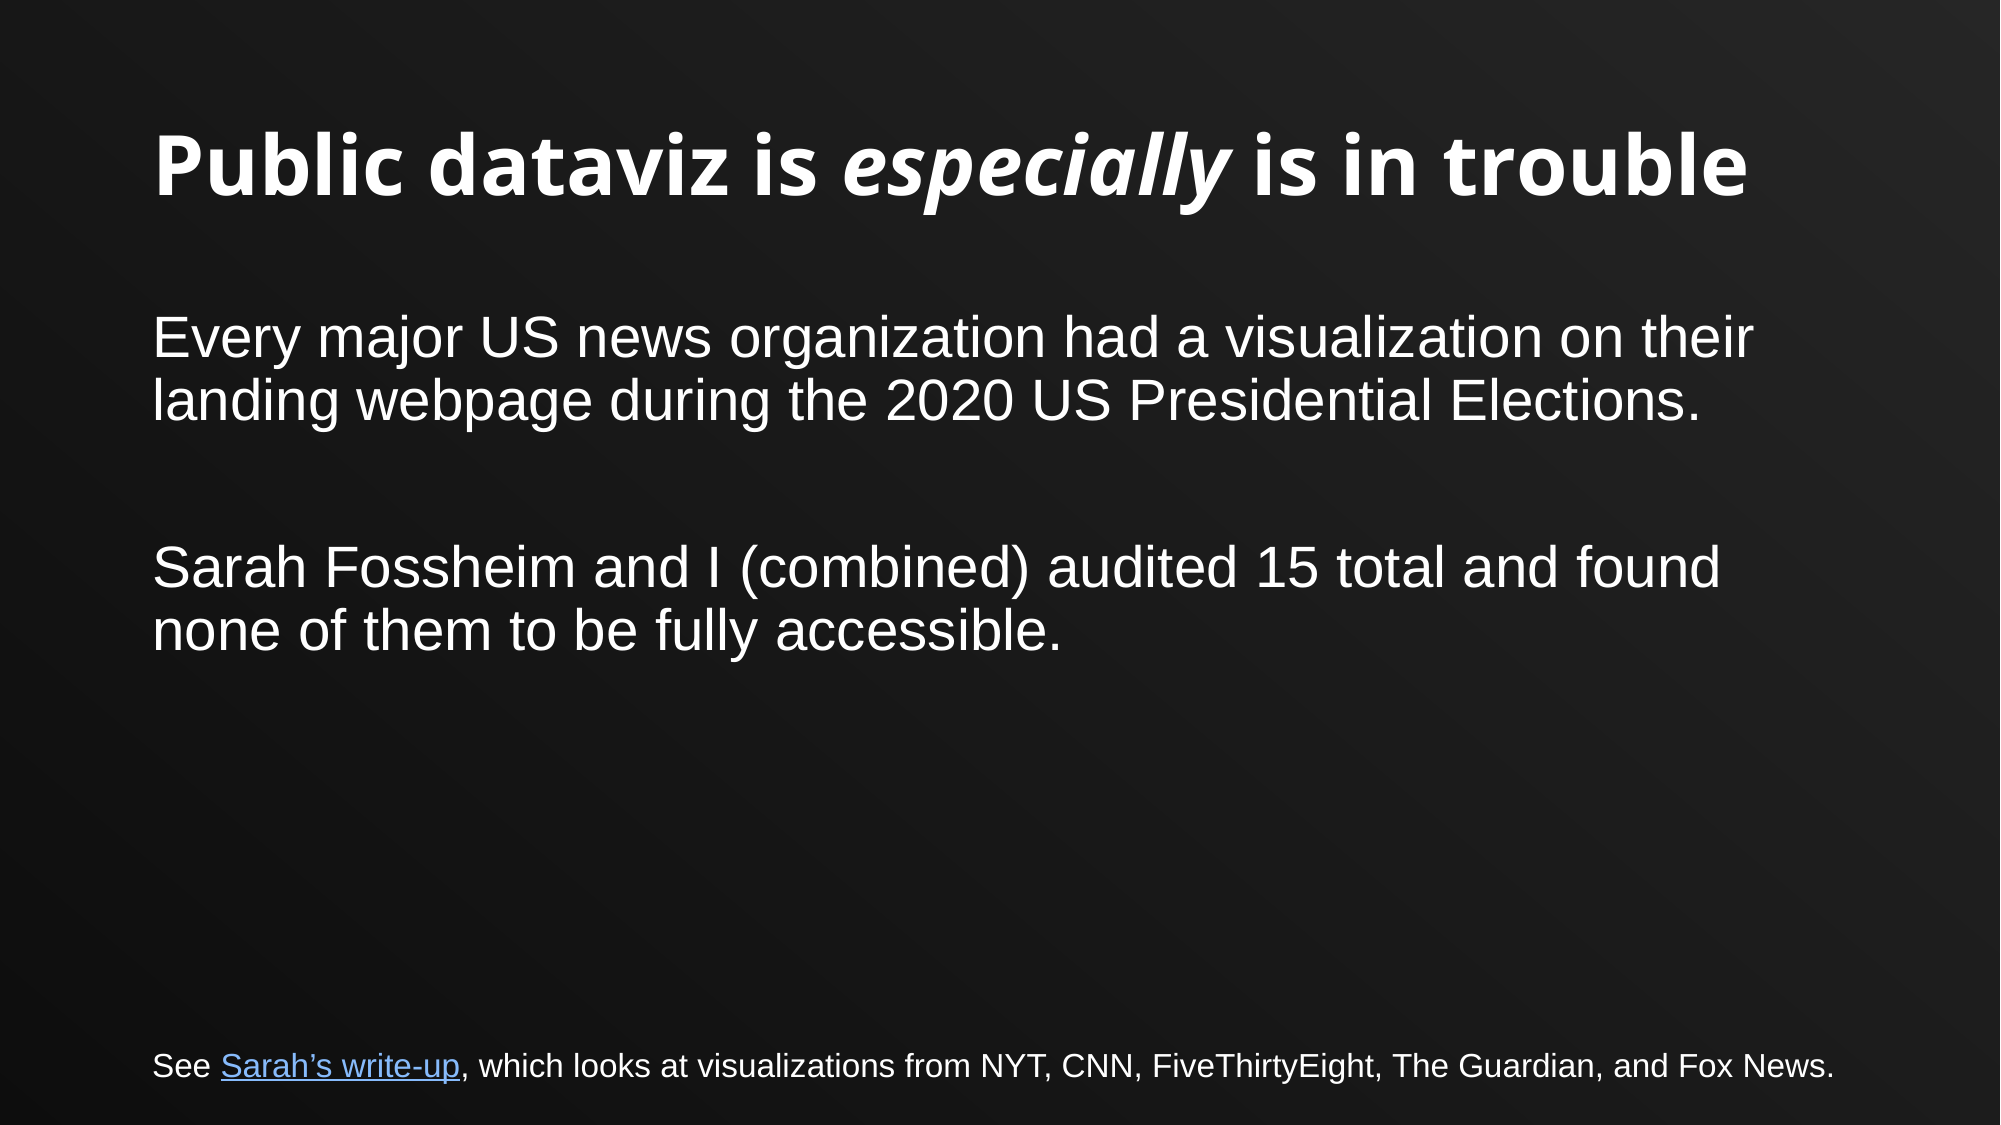

# Public dataviz is especially is in trouble
Every major US news organization had a visualization on their landing webpage during the 2020 US Presidential Elections.

Sarah Fossheim and I (combined) audited 15 total and found none of them to be fully accessible.
See Sarah’s write-up, which looks at visualizations from NYT, CNN, FiveThirtyEight, The Guardian, and Fox News.